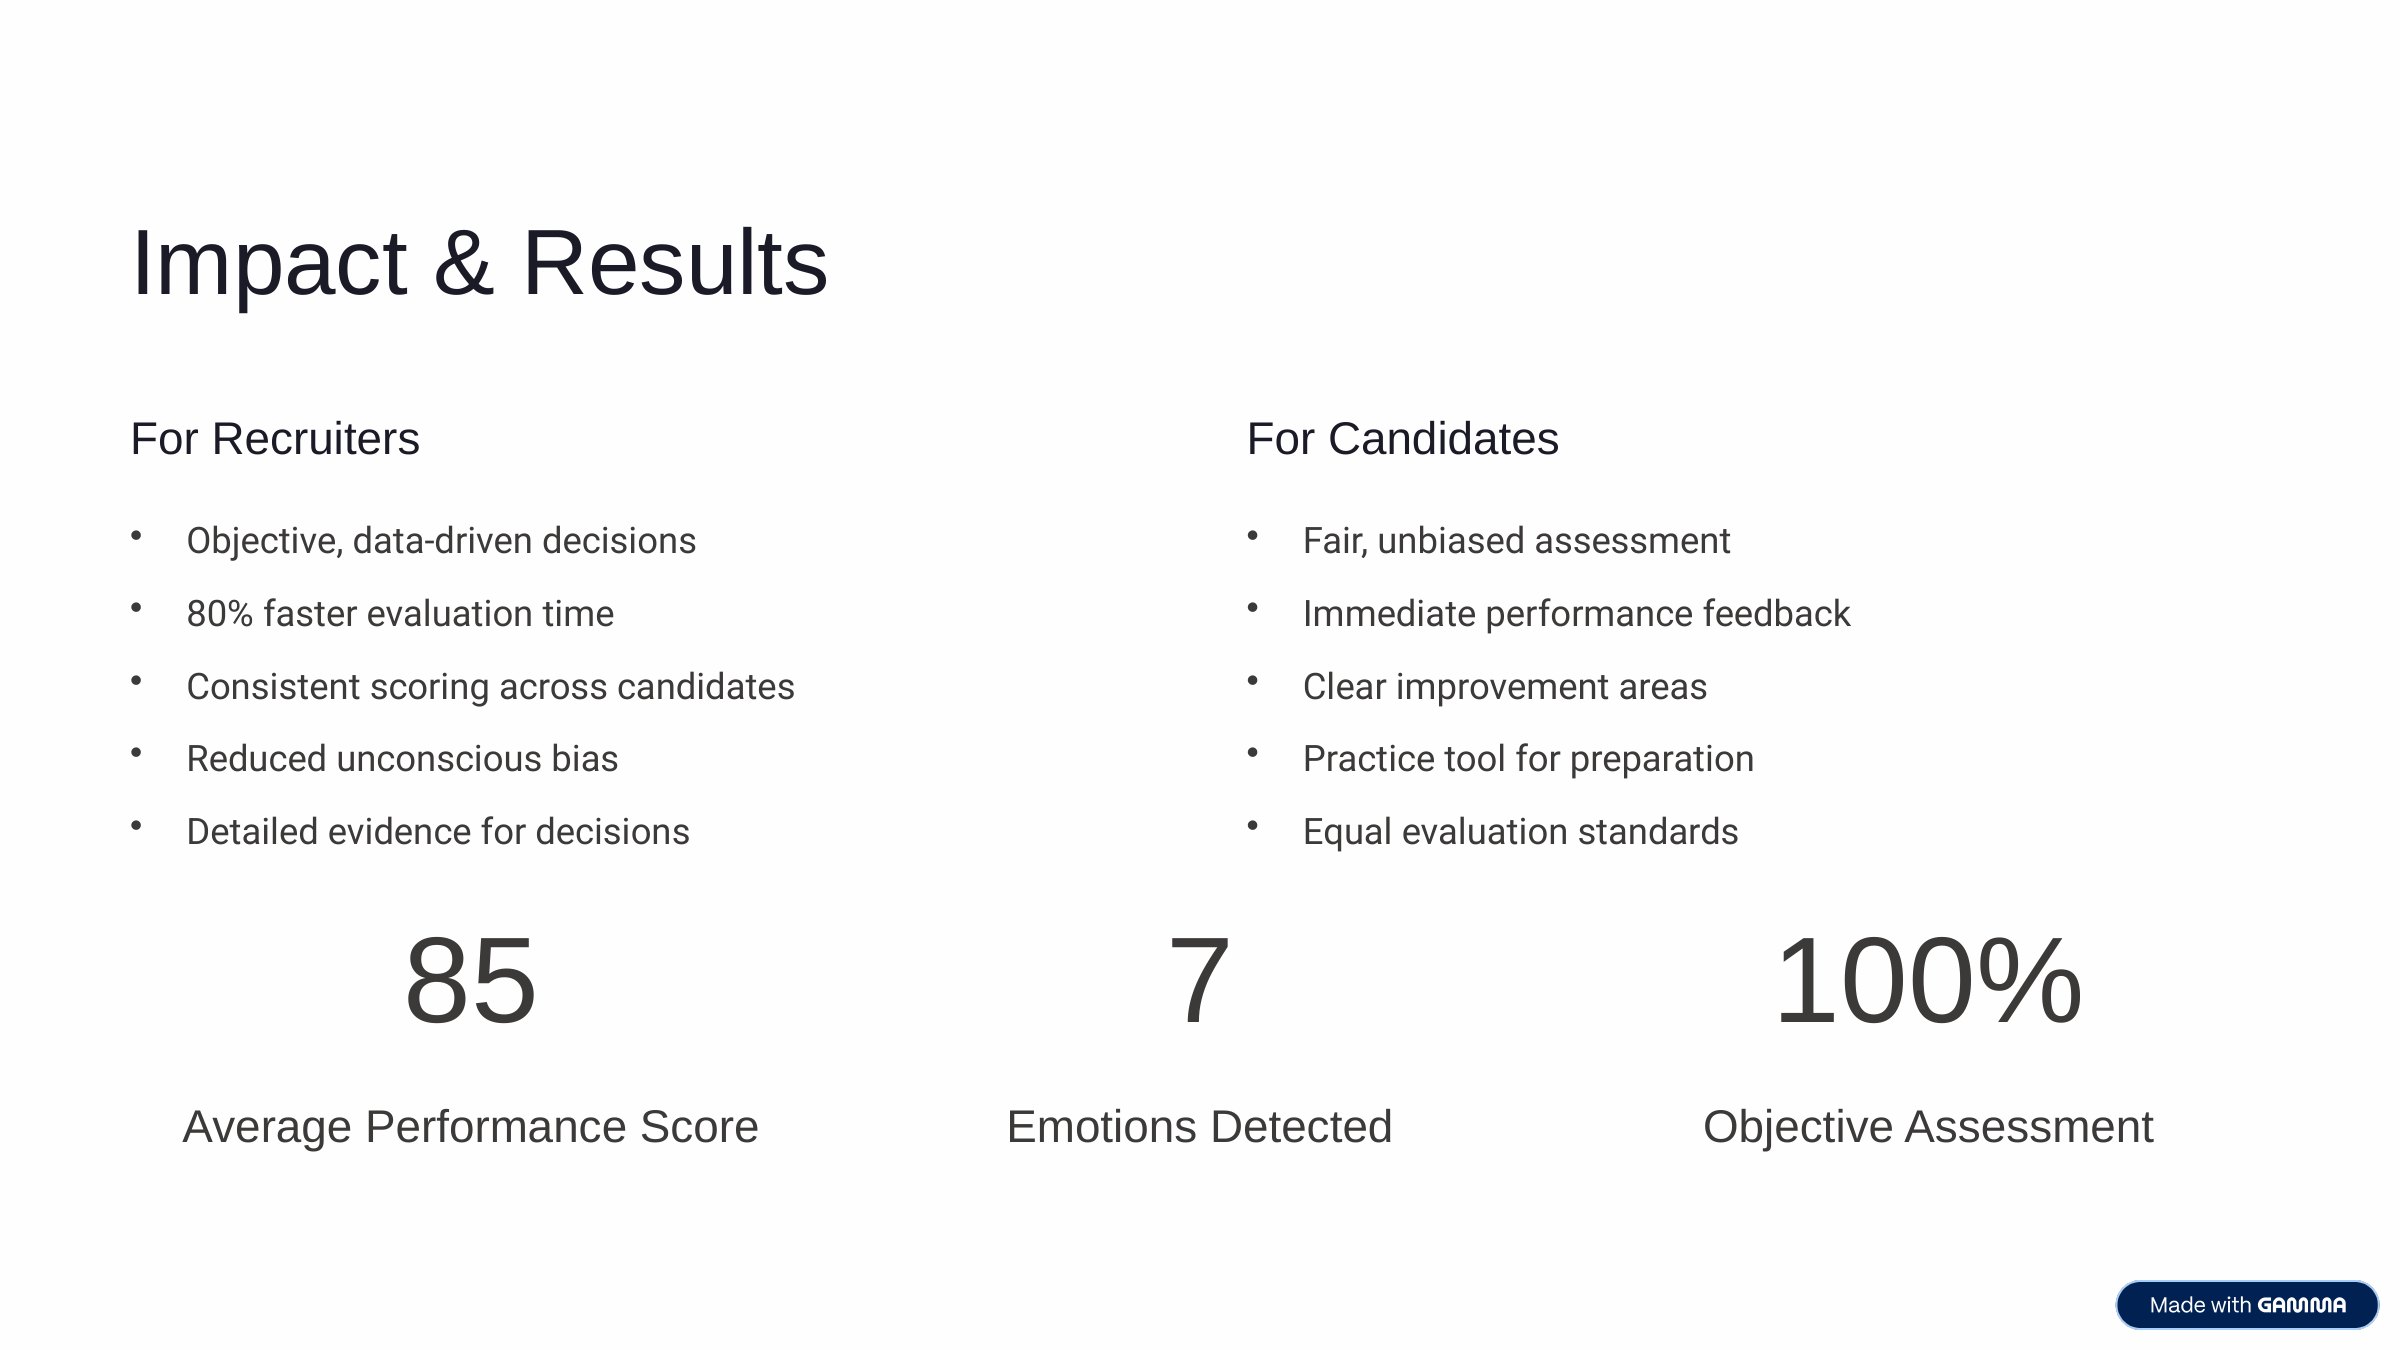

Impact & Results
For Recruiters
For Candidates
Objective, data-driven decisions
Fair, unbiased assessment
80% faster evaluation time
Immediate performance feedback
Consistent scoring across candidates
Clear improvement areas
Reduced unconscious bias
Practice tool for preparation
Detailed evidence for decisions
Equal evaluation standards
85
7
100%
Average Performance Score
Emotions Detected
Objective Assessment